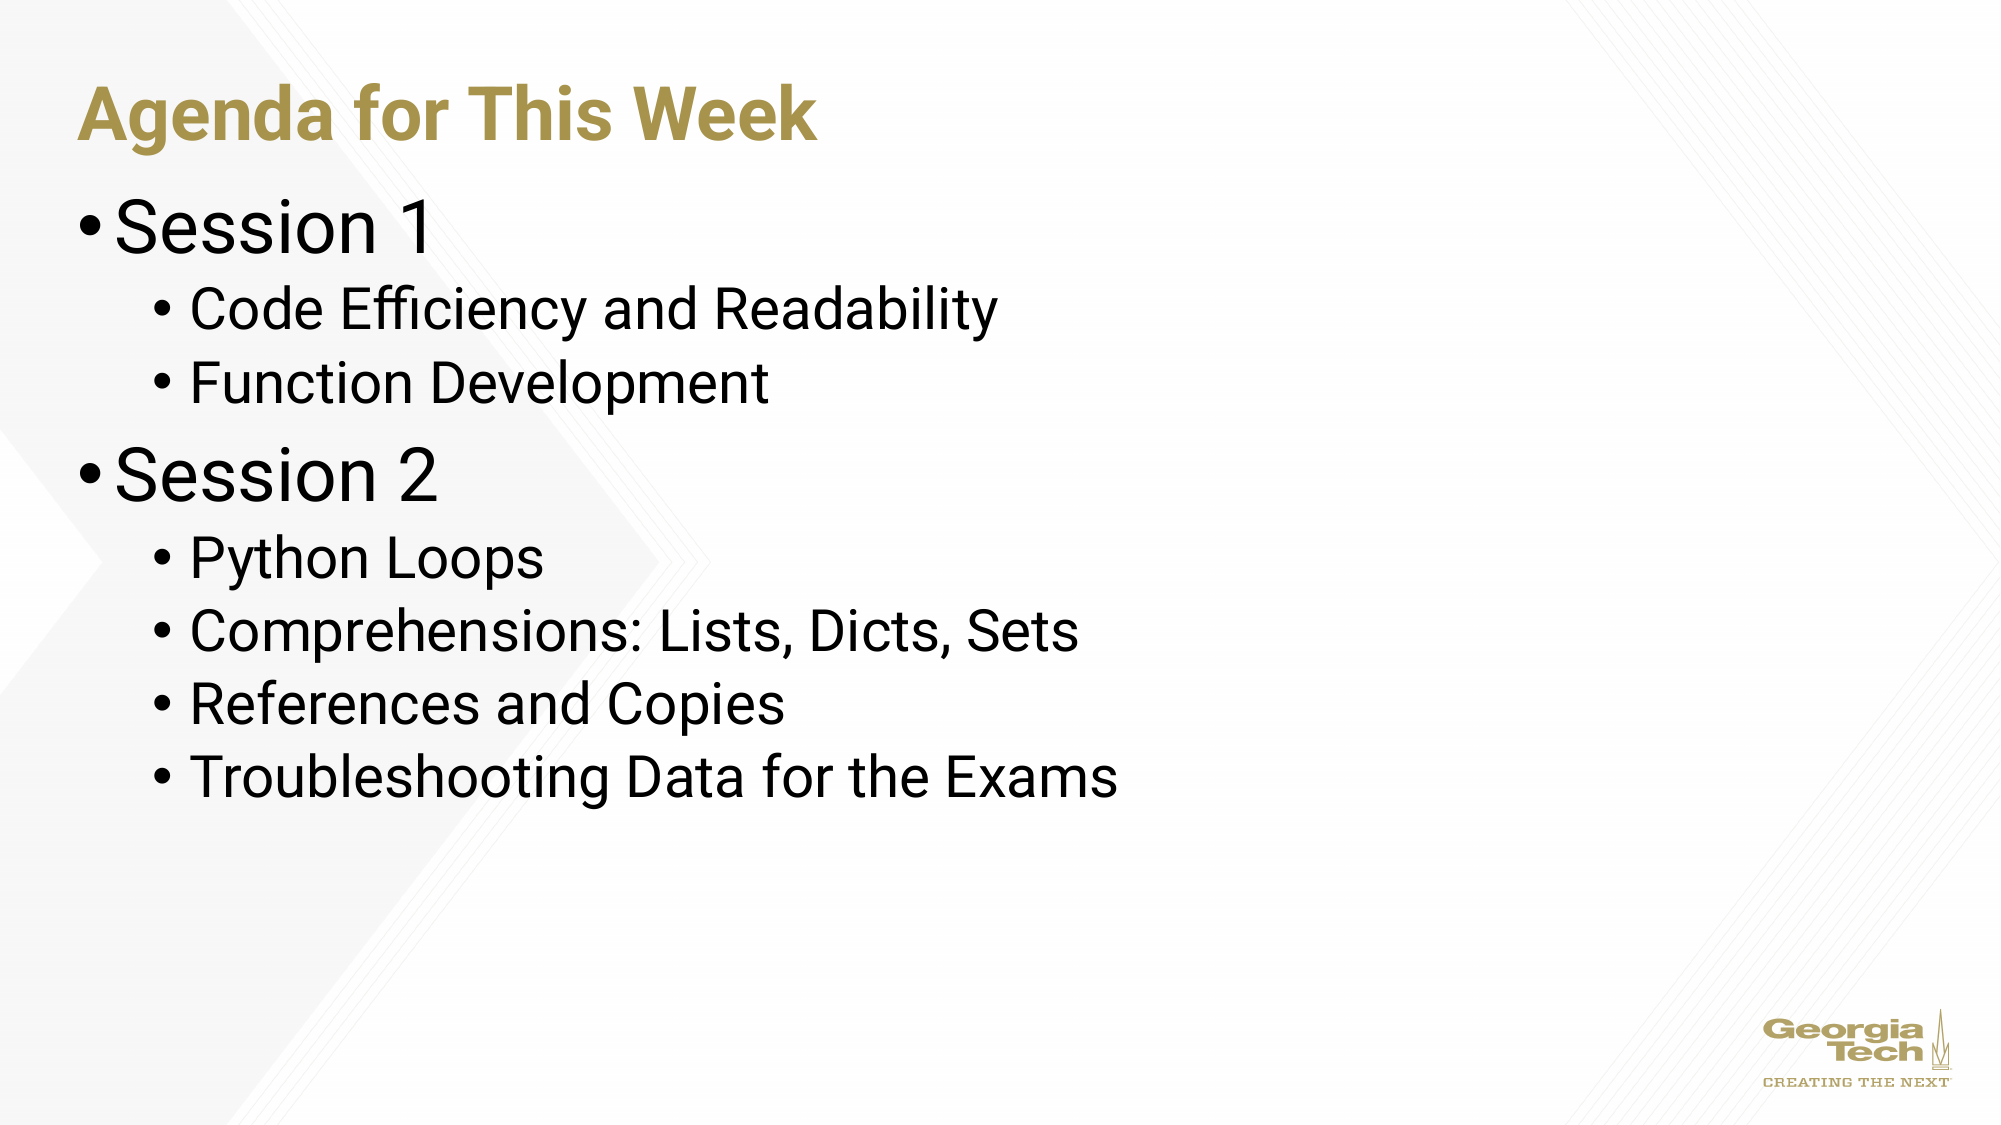

# Agenda for This Week
Session 1
Code Efficiency and Readability
Function Development
Session 2
Python Loops
Comprehensions: Lists, Dicts, Sets
References and Copies
Troubleshooting Data for the Exams